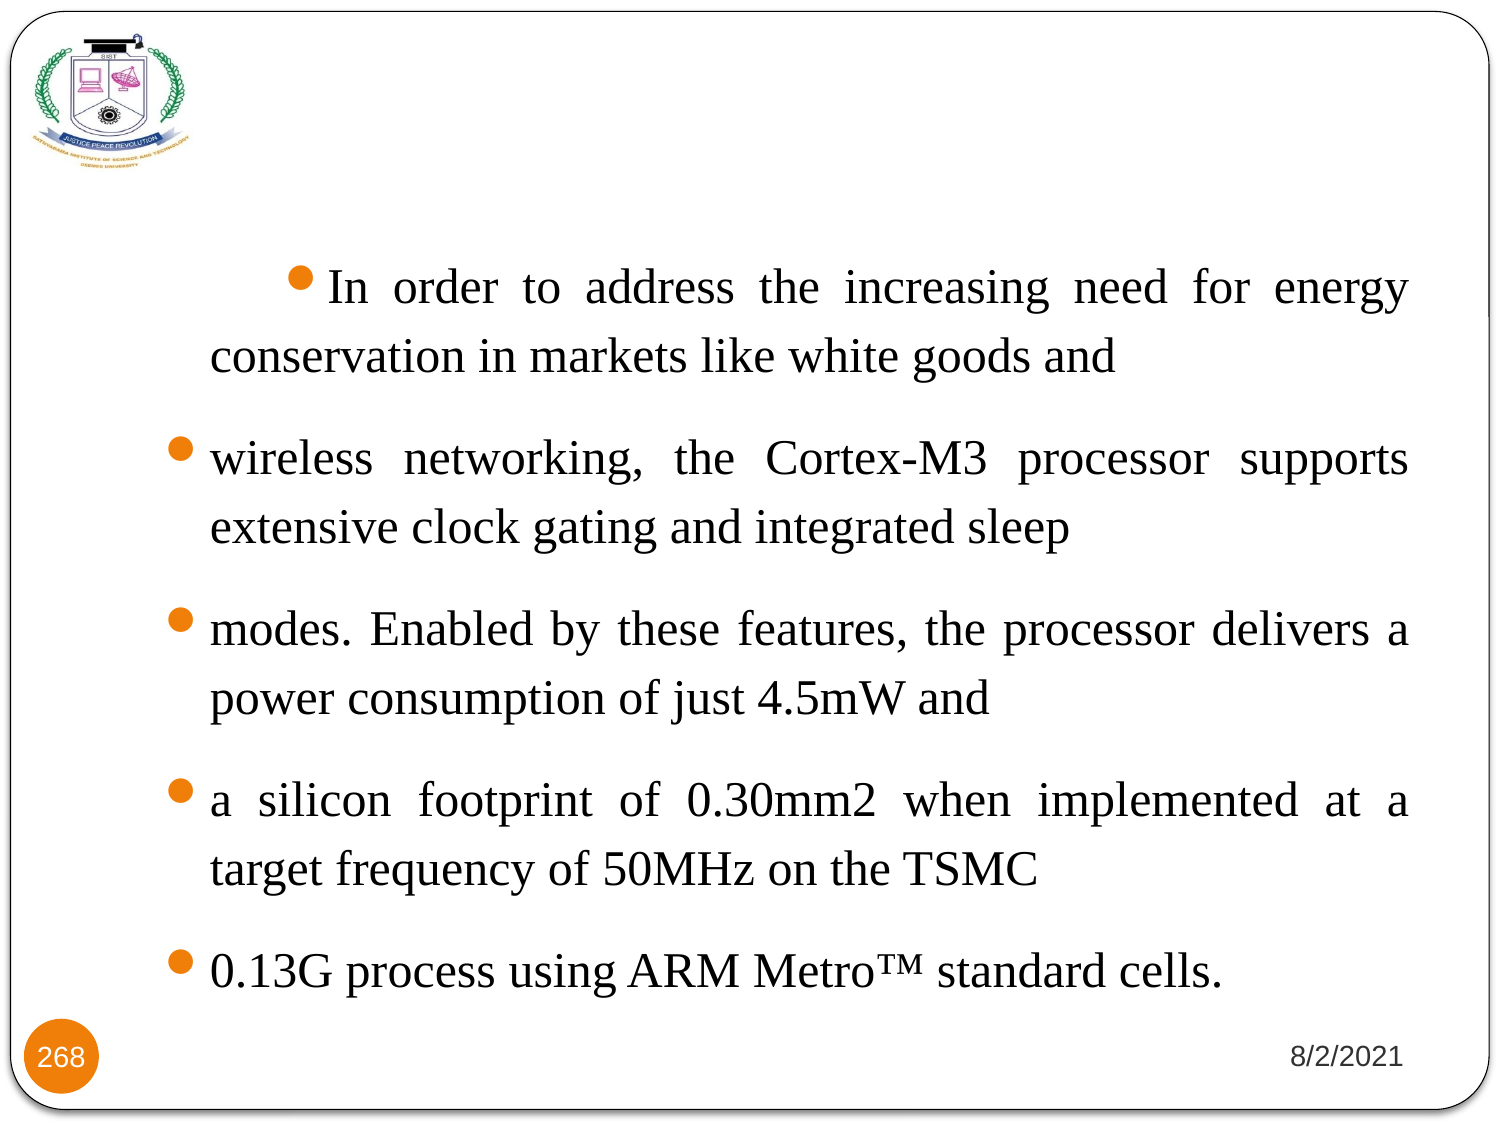

In order to address the increasing need for energy conservation in markets like white goods and
wireless networking, the Cortex-M3 processor supports extensive clock gating and integrated sleep
modes. Enabled by these features, the processor delivers a power consumption of just 4.5mW and
a silicon footprint of 0.30mm2 when implemented at a target frequency of 50MHz on the TSMC
0.13G process using ARM Metro™ standard cells.

8/2/2021
268